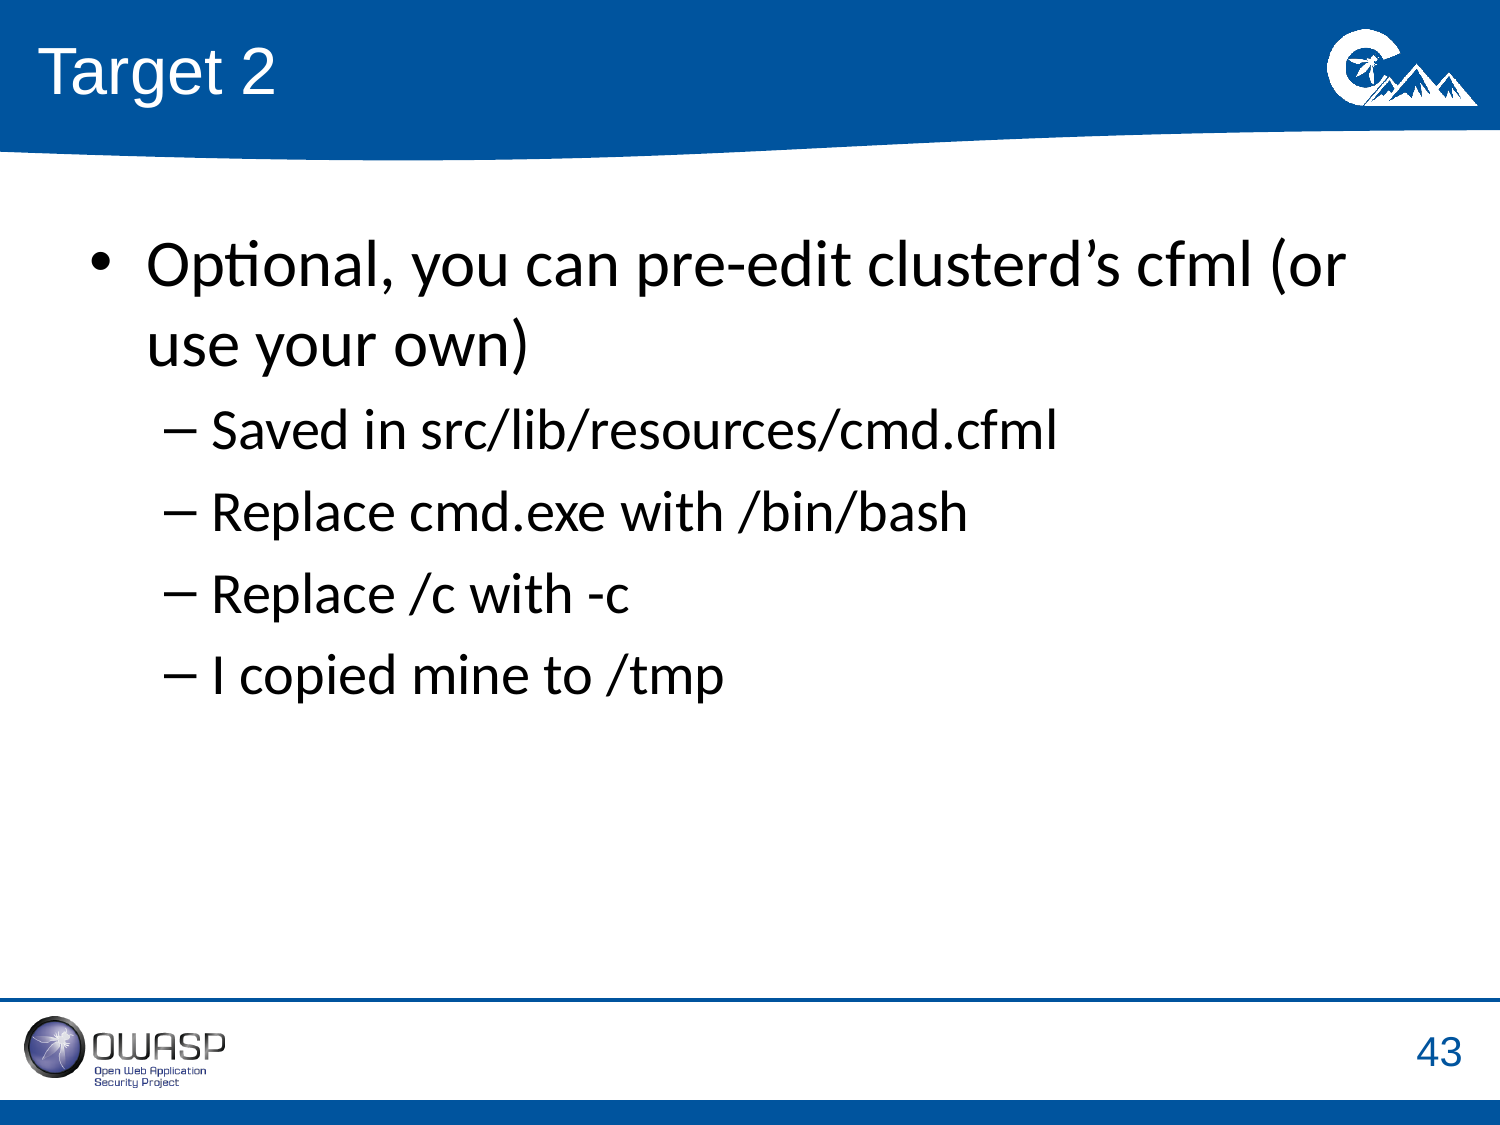

# Target 2
Optional, you can pre-edit clusterd’s cfml (or use your own)
Saved in src/lib/resources/cmd.cfml
Replace cmd.exe with /bin/bash
Replace /c with -c
I copied mine to /tmp